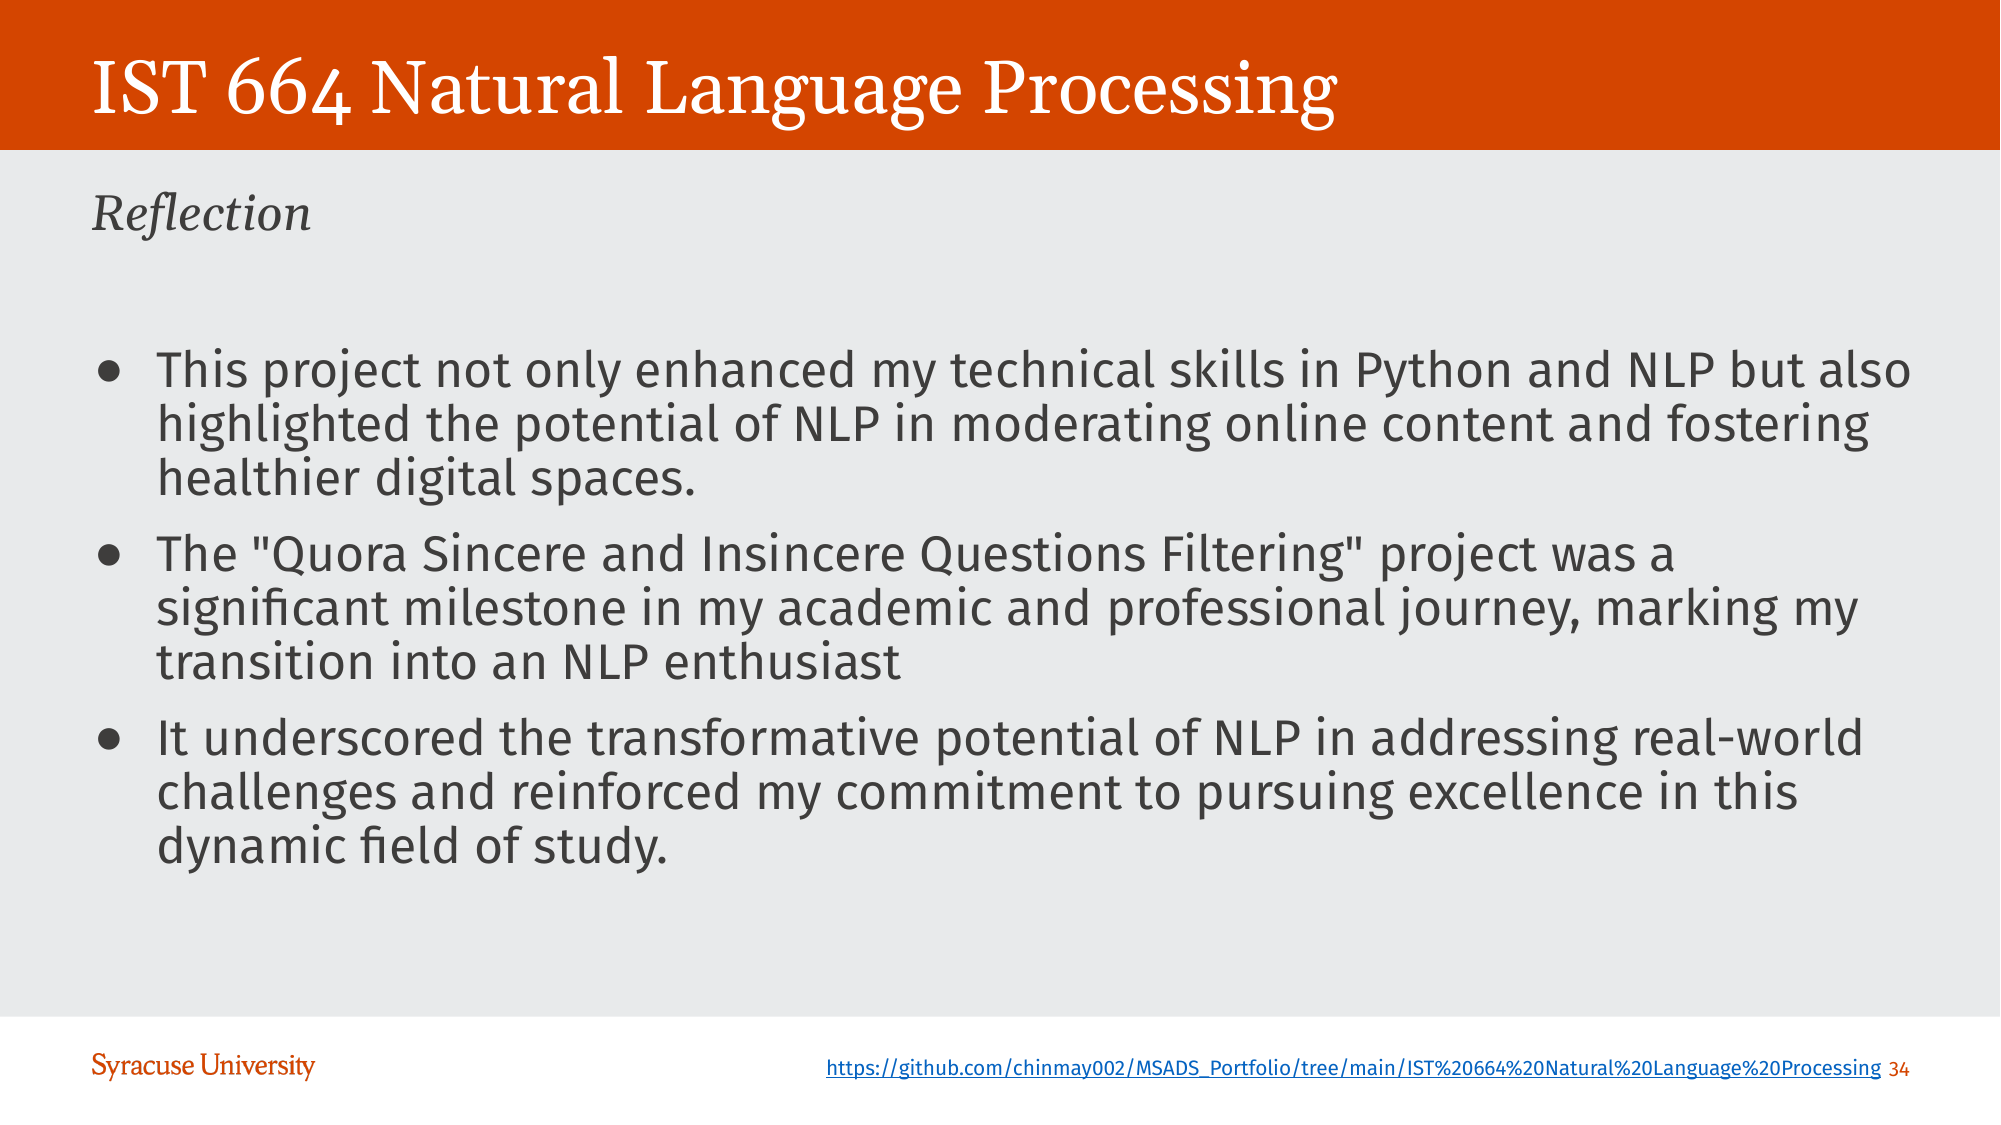

# IST 664 Natural Language Processing
Reflection

This project not only enhanced my technical skills in Python and NLP but also highlighted the potential of NLP in moderating online content and fostering healthier digital spaces.
The "Quora Sincere and Insincere Questions Filtering" project was a significant milestone in my academic and professional journey, marking my transition into an NLP enthusiast
It underscored the transformative potential of NLP in addressing real-world challenges and reinforced my commitment to pursuing excellence in this dynamic field of study.
https://github.com/chinmay002/MSADS_Portfolio/tree/main/IST%20664%20Natural%20Language%20Processing
34